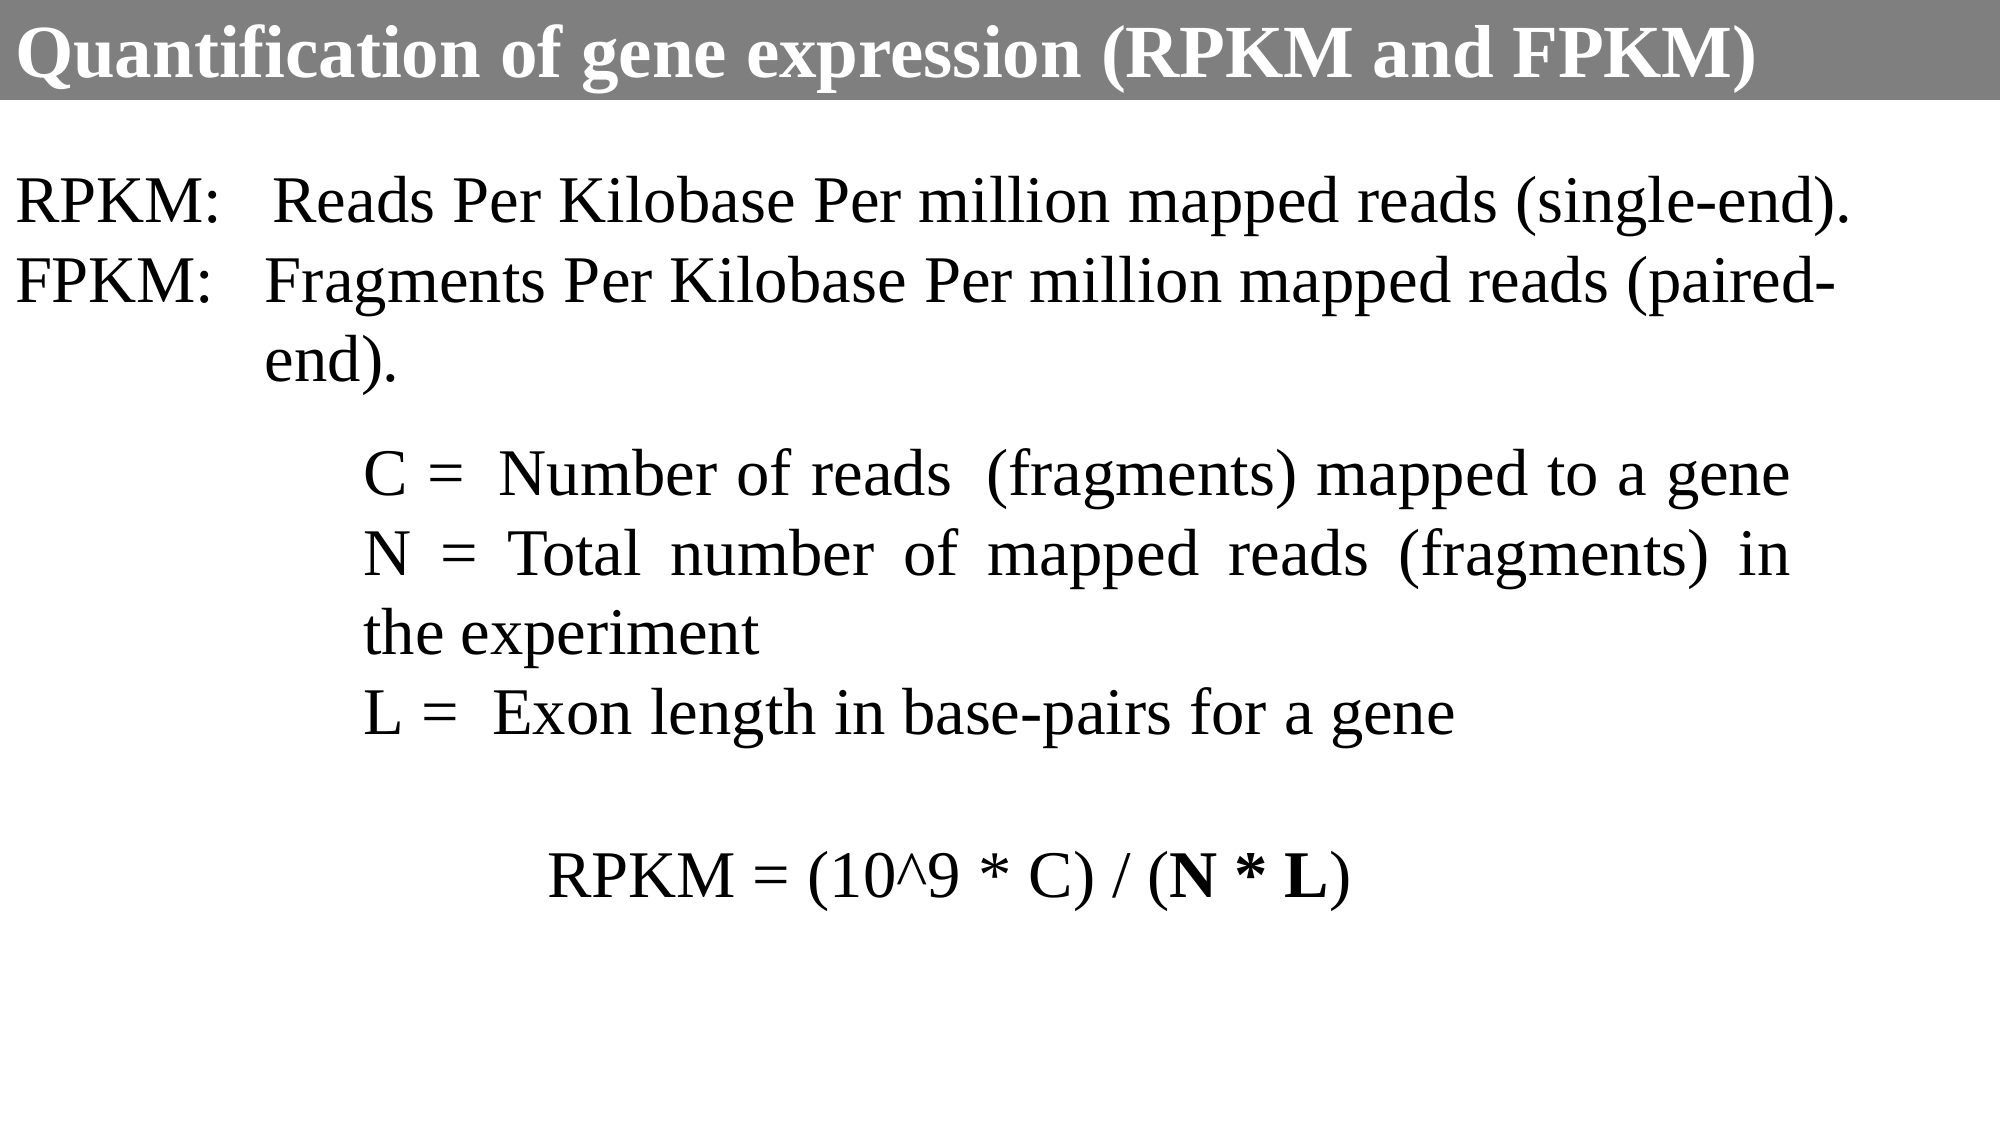

# Quantification of gene expression (RPKM and FPKM)
RPKM: FPKM:
Reads Per Kilobase Per million mapped reads (single-end). Fragments Per Kilobase Per million mapped reads (paired-end).
C = Number of reads (fragments) mapped to a gene N = Total number of mapped reads (fragments) in the experiment
L = Exon length in base-pairs for a gene

RPKM = (10^9 * C) / (N * L)